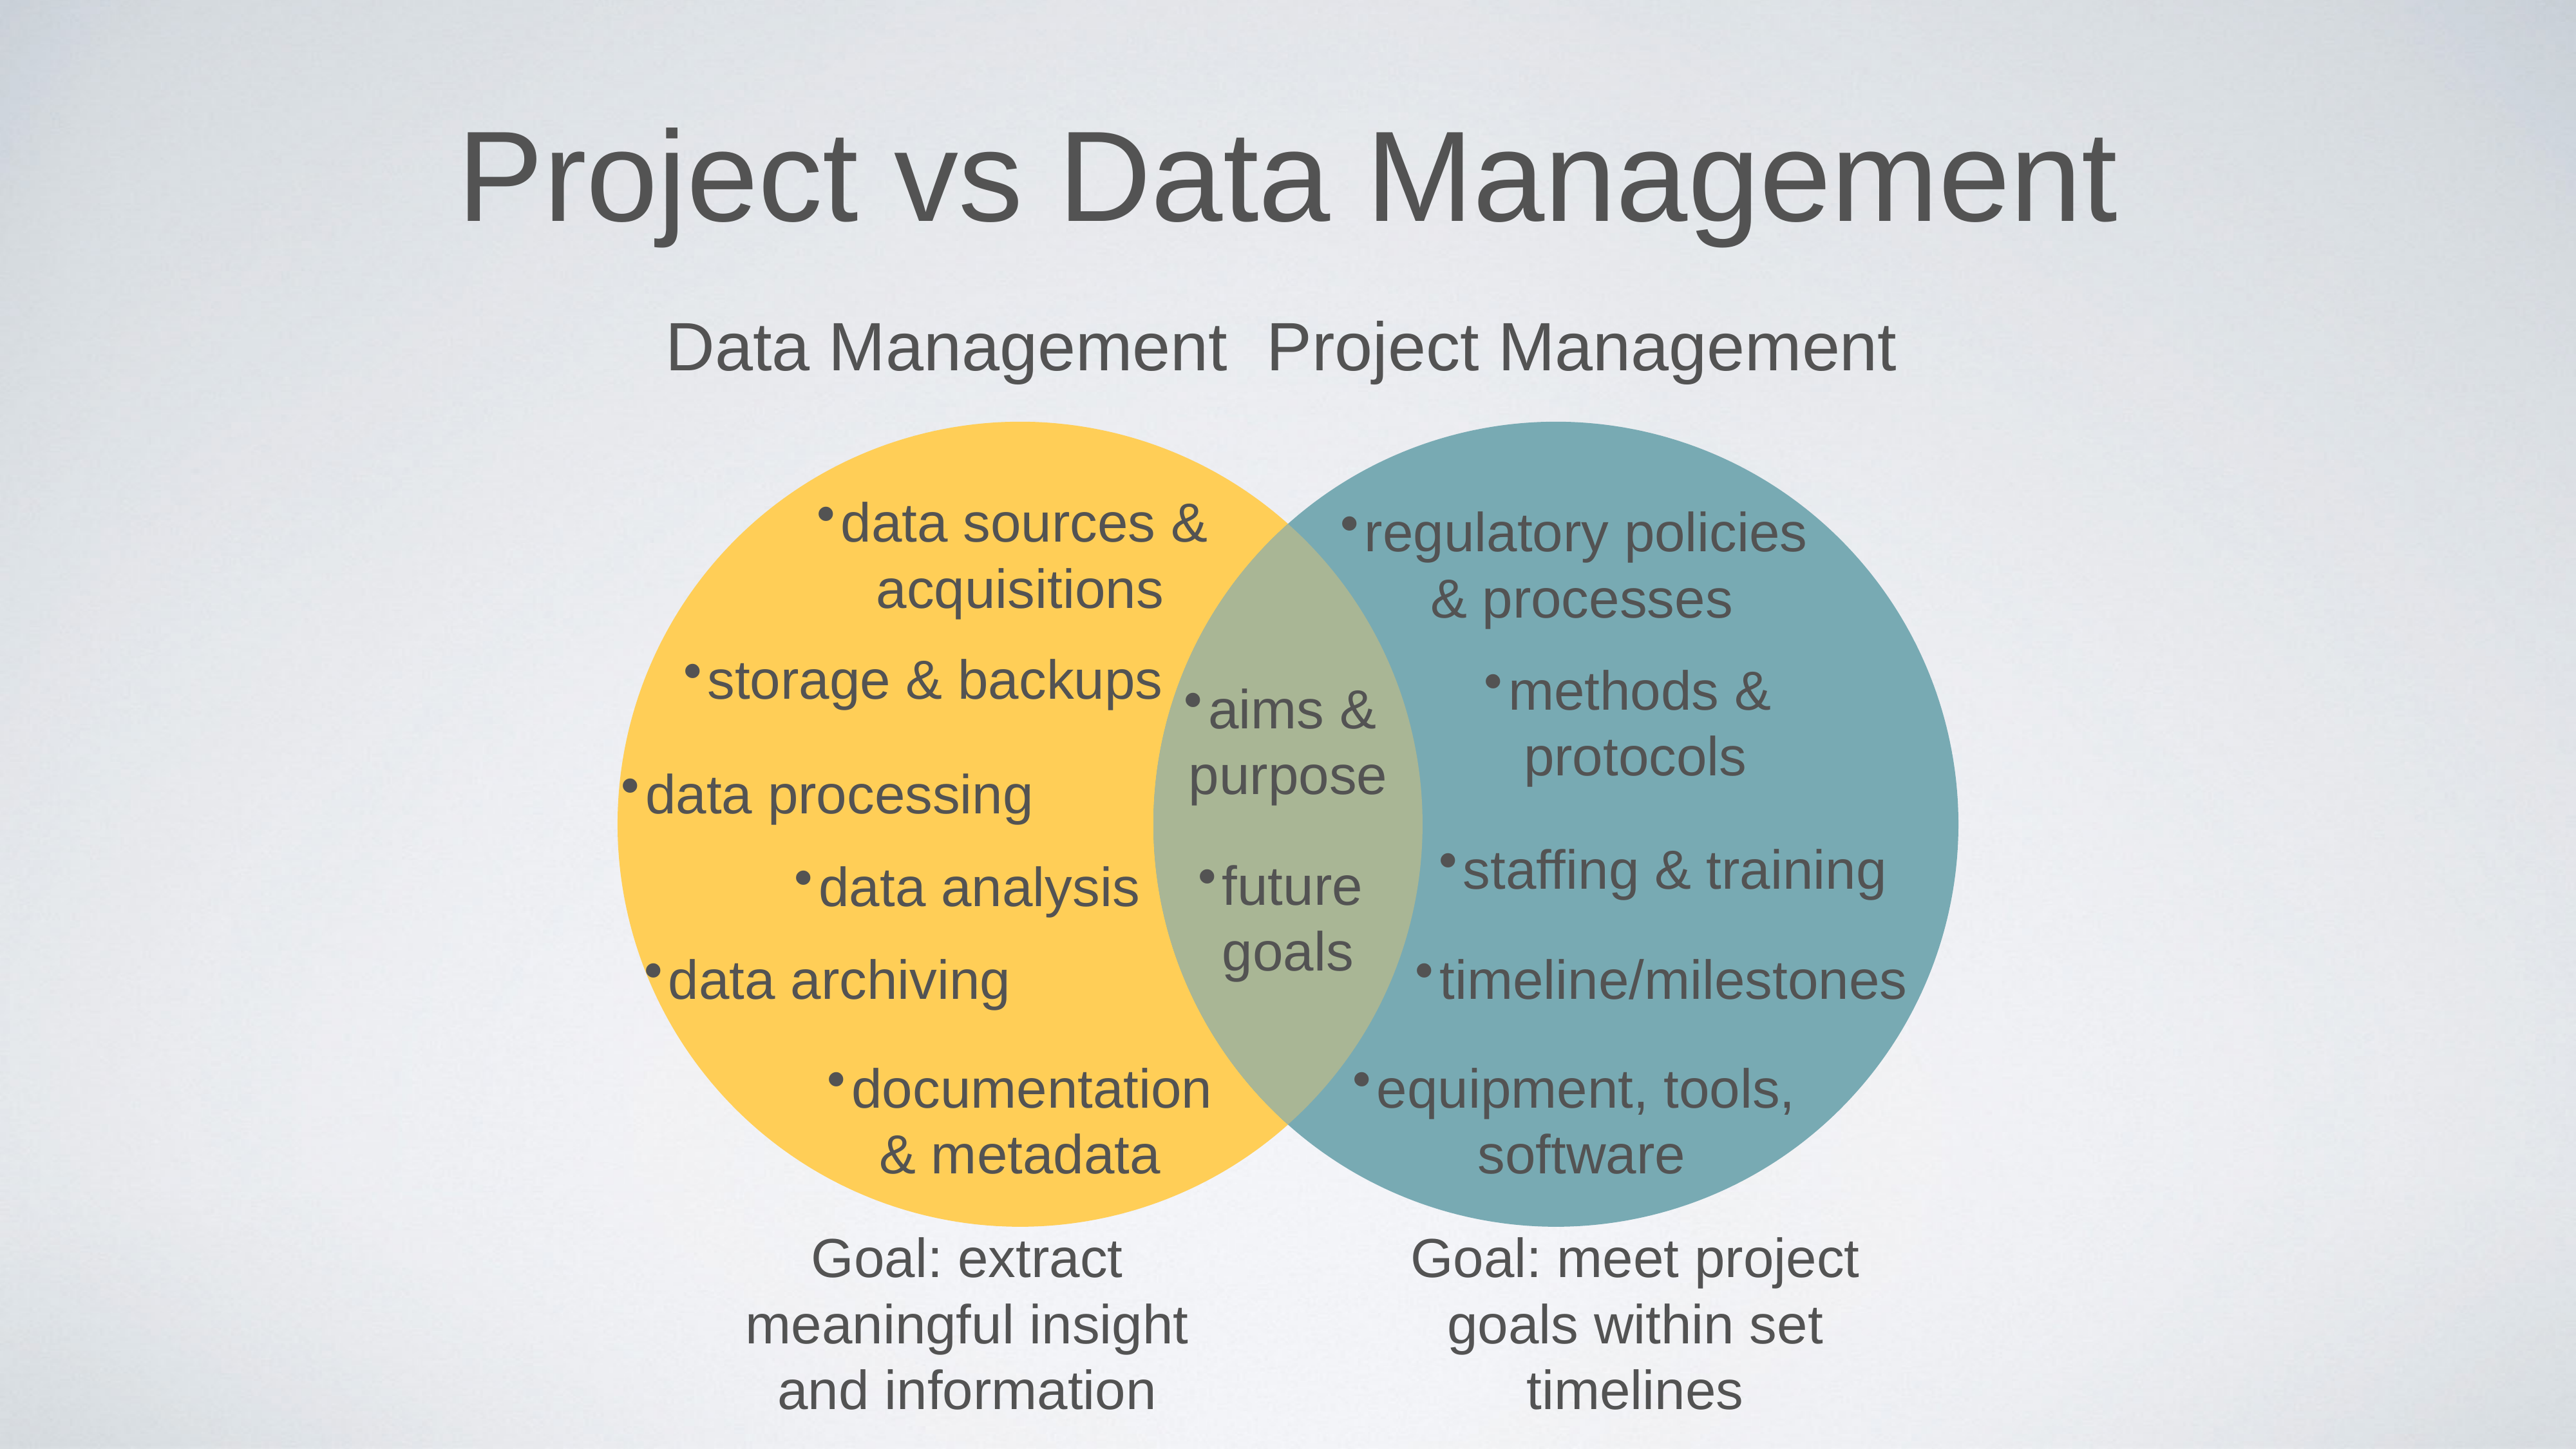

# Project vs Data Management
Data Management
Project Management

data sources &
acquisitions
regulatory policies
& processes

storage & backups
methods &
protocols
aims &
purpose
data processing
staffing & training
data analysis
future
goals
data archiving
timeline/milestones
documentation
& metadata
equipment, tools,
software
Goal: extract meaningful insight and information
Goal: meet project goals within set timelines